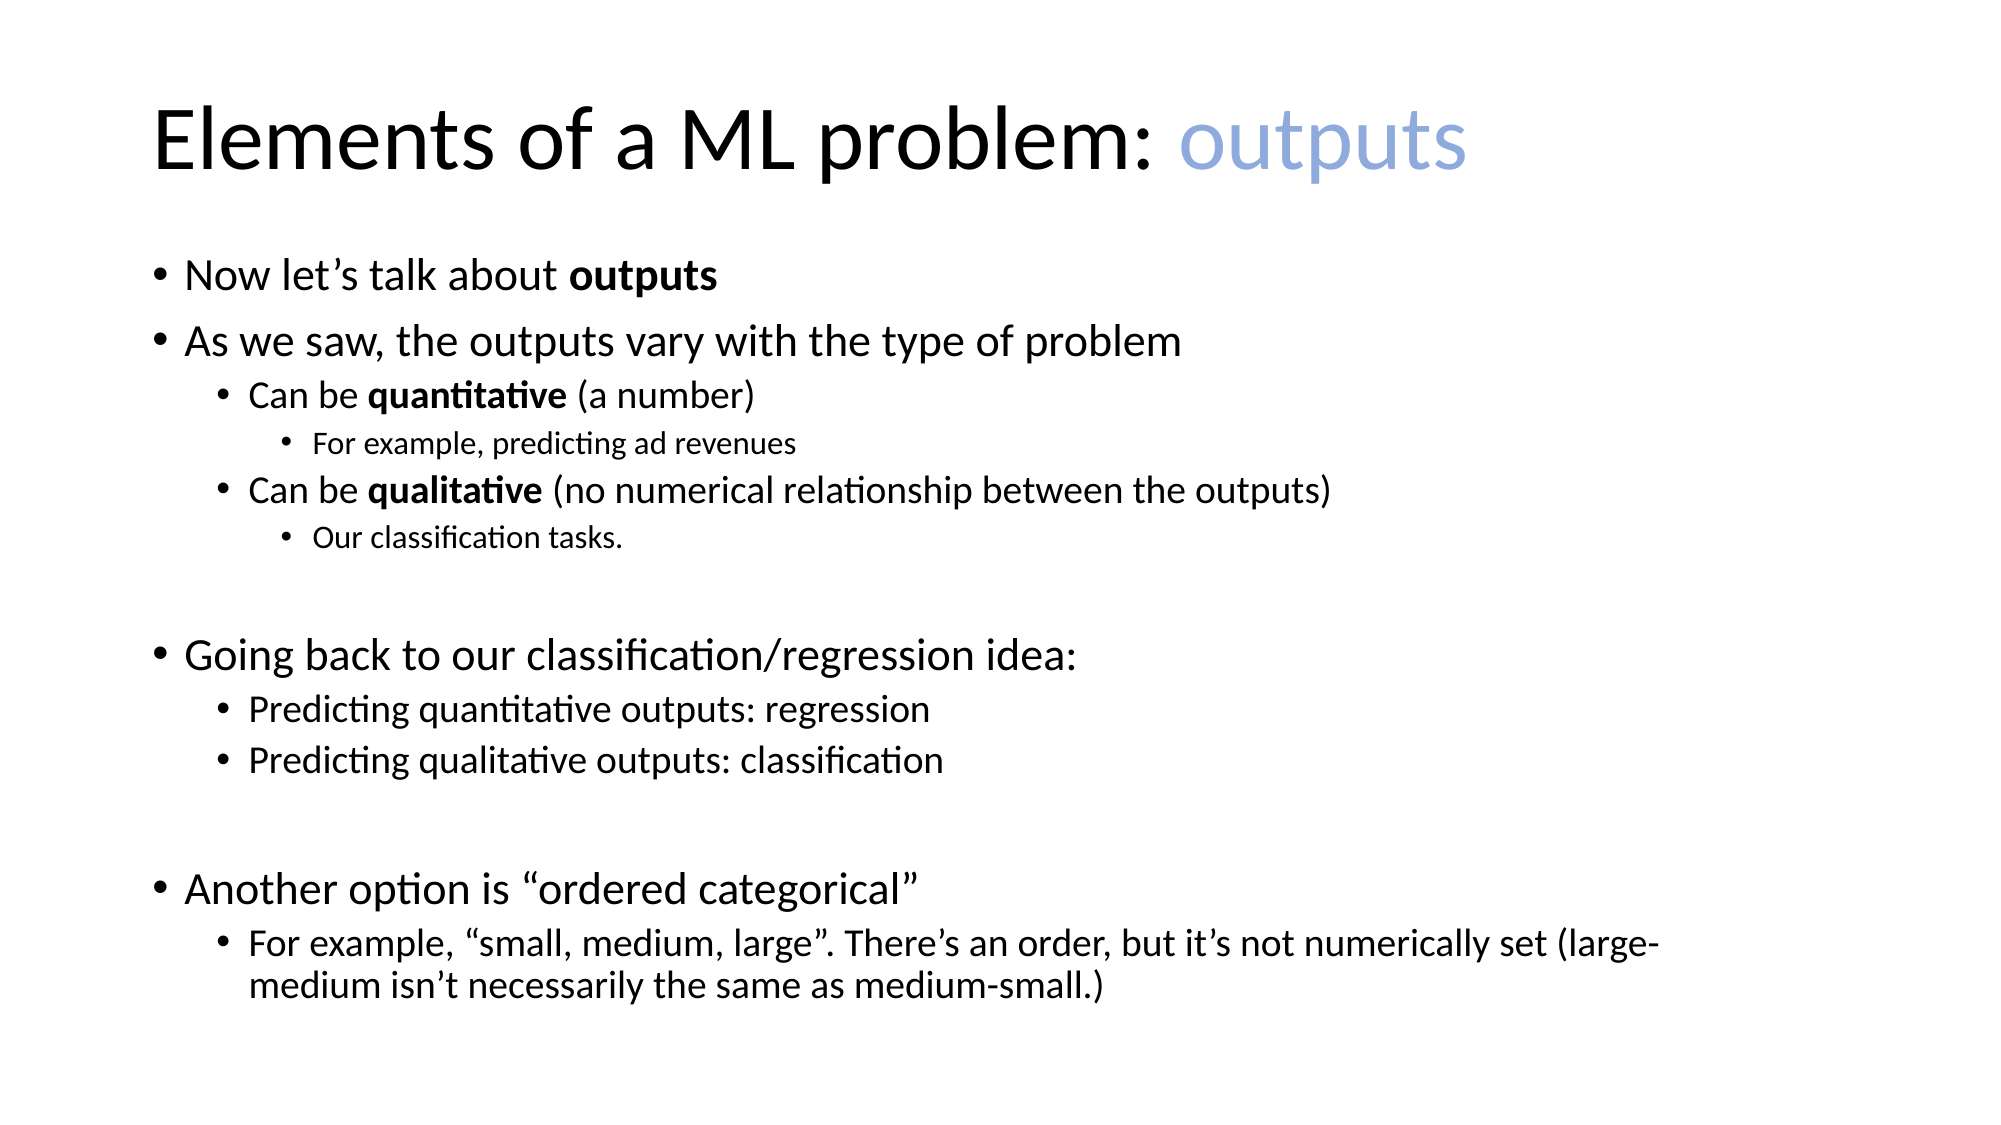

# Elements of a ML problem: outputs
Now let’s talk about outputs
As we saw, the outputs vary with the type of problem
Can be quantitative (a number)
For example, predicting ad revenues
Can be qualitative (no numerical relationship between the outputs)
Our classification tasks.

Going back to our classification/regression idea:
Predicting quantitative outputs: regression
Predicting qualitative outputs: classification

Another option is “ordered categorical”
For example, “small, medium, large”. There’s an order, but it’s not numerically set (large-medium isn’t necessarily the same as medium-small.)